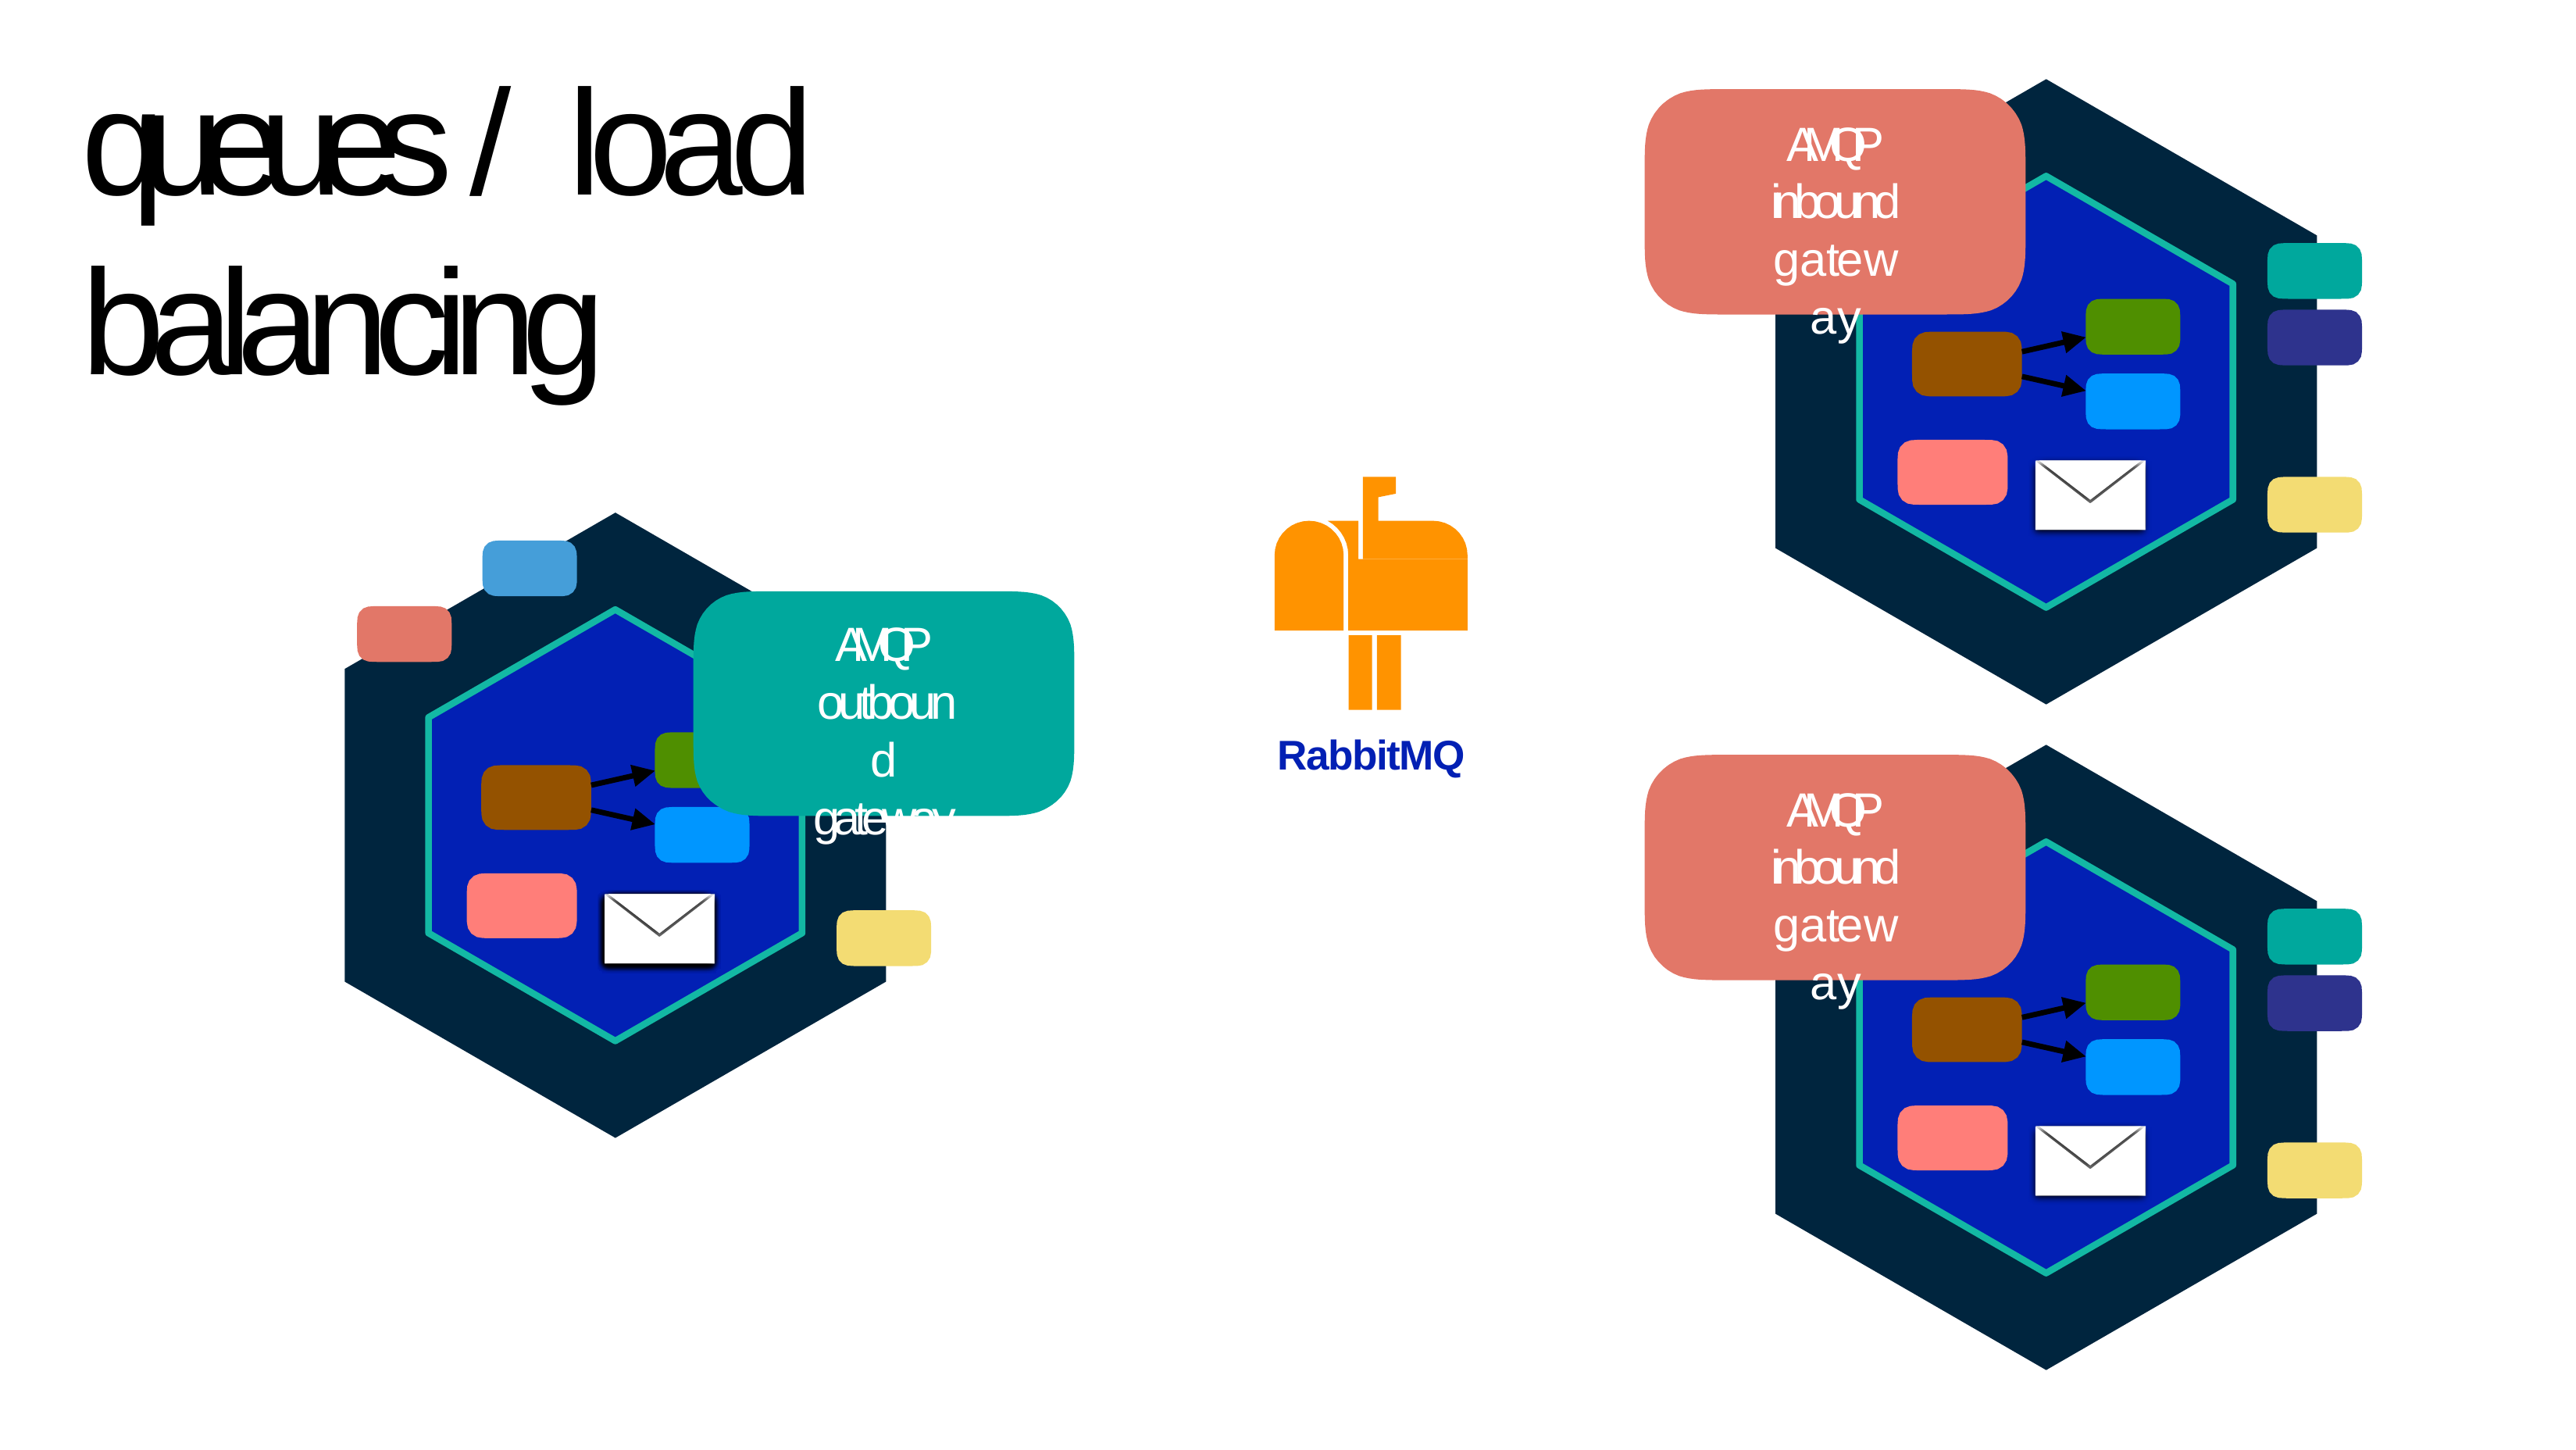

# queues / load balancing

AMQP
inbound  gateway

AMQP
outbound  gateway
RabbitMQ

AMQP
inbound  gateway